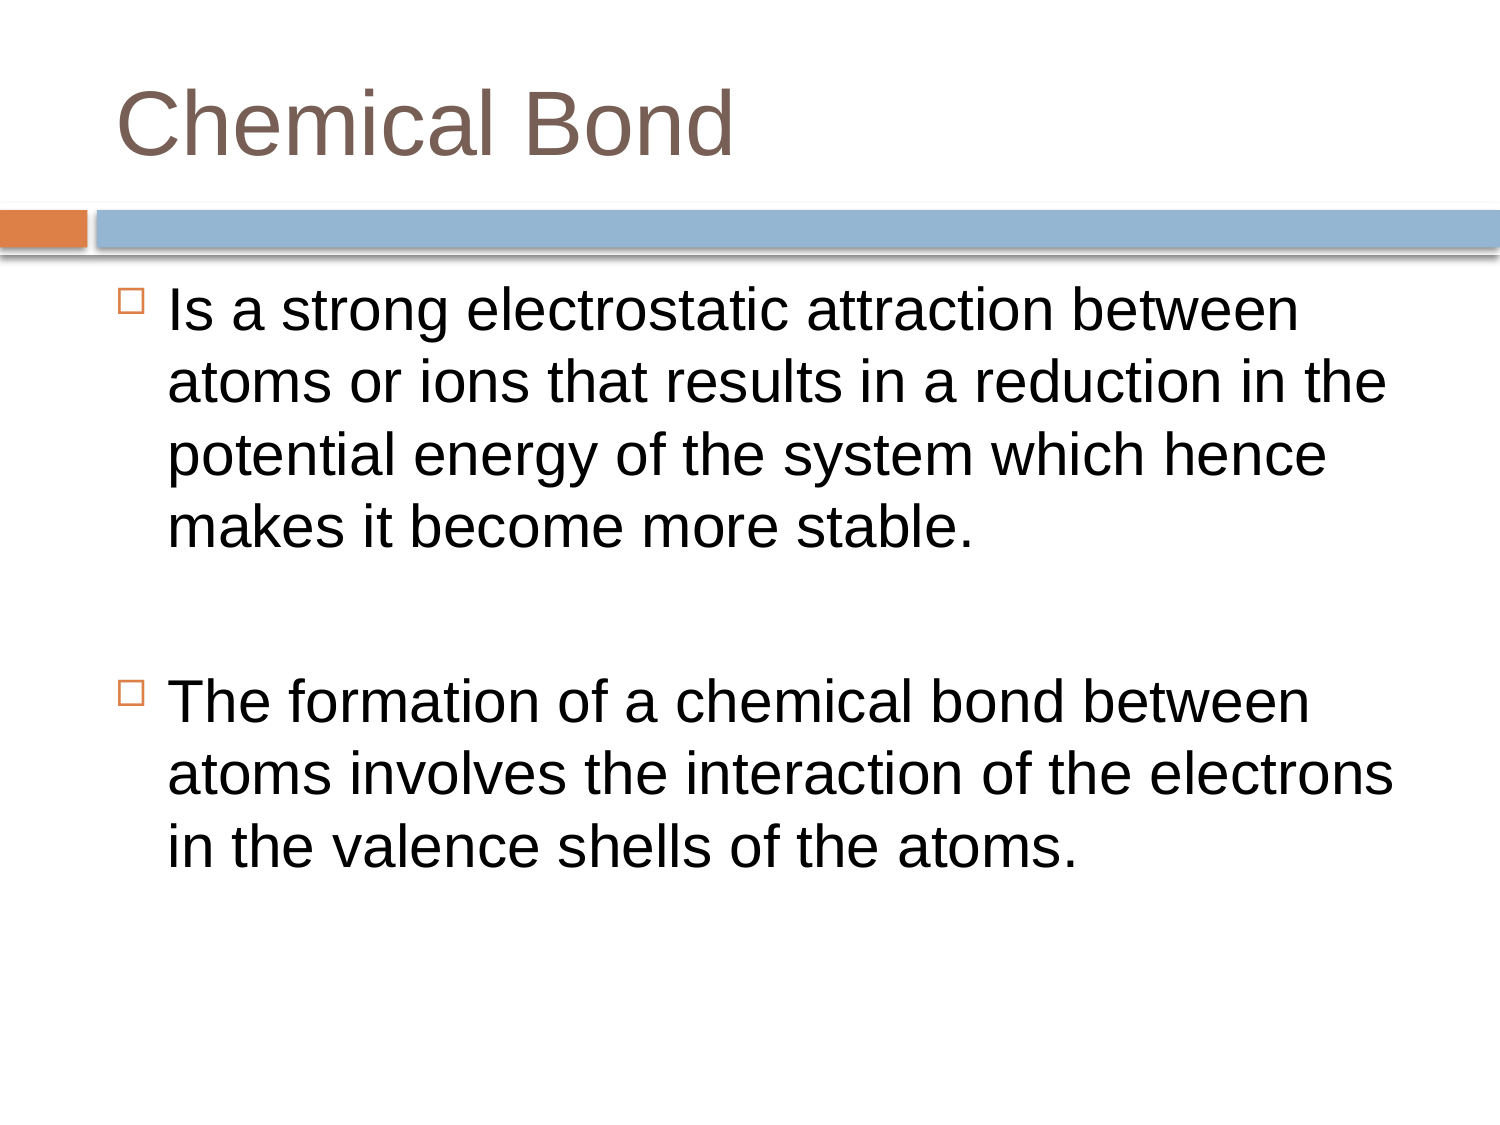

# Chemical Bond
Is a strong electrostatic attraction between atoms or ions that results in a reduction in the potential energy of the system which hence makes it become more stable.

The formation of a chemical bond between atoms involves the interaction of the electrons in the valence shells of the atoms.